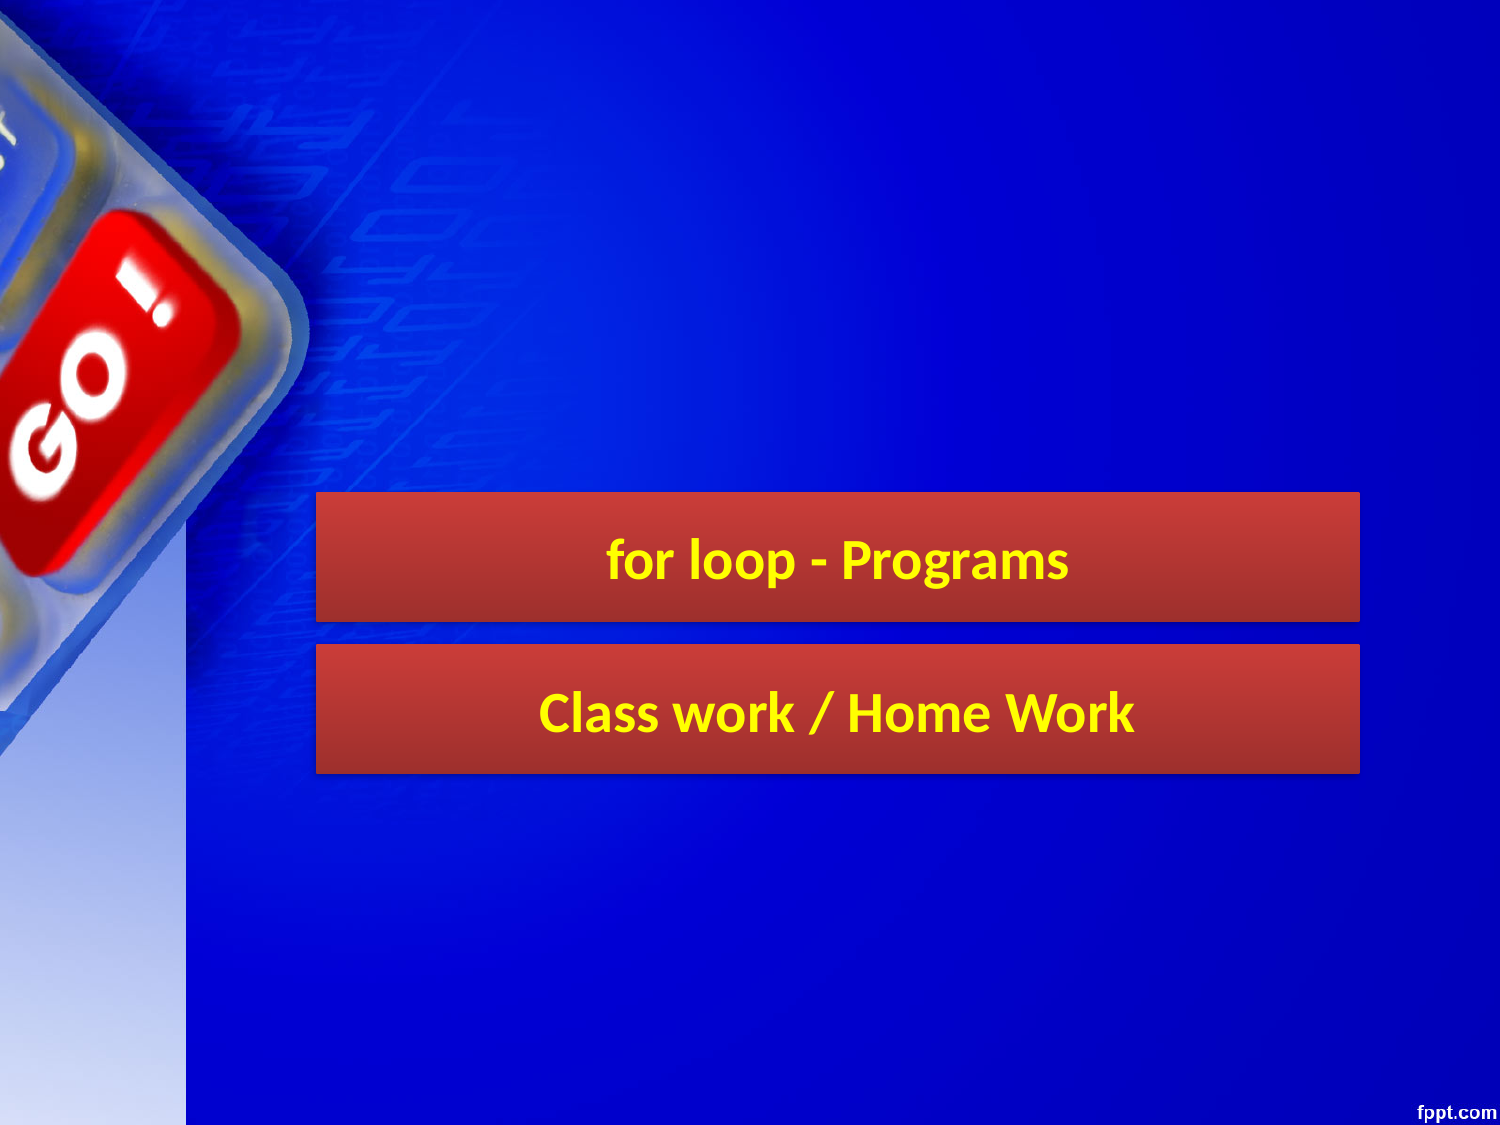

for loop - Programs
Class work / Home Work